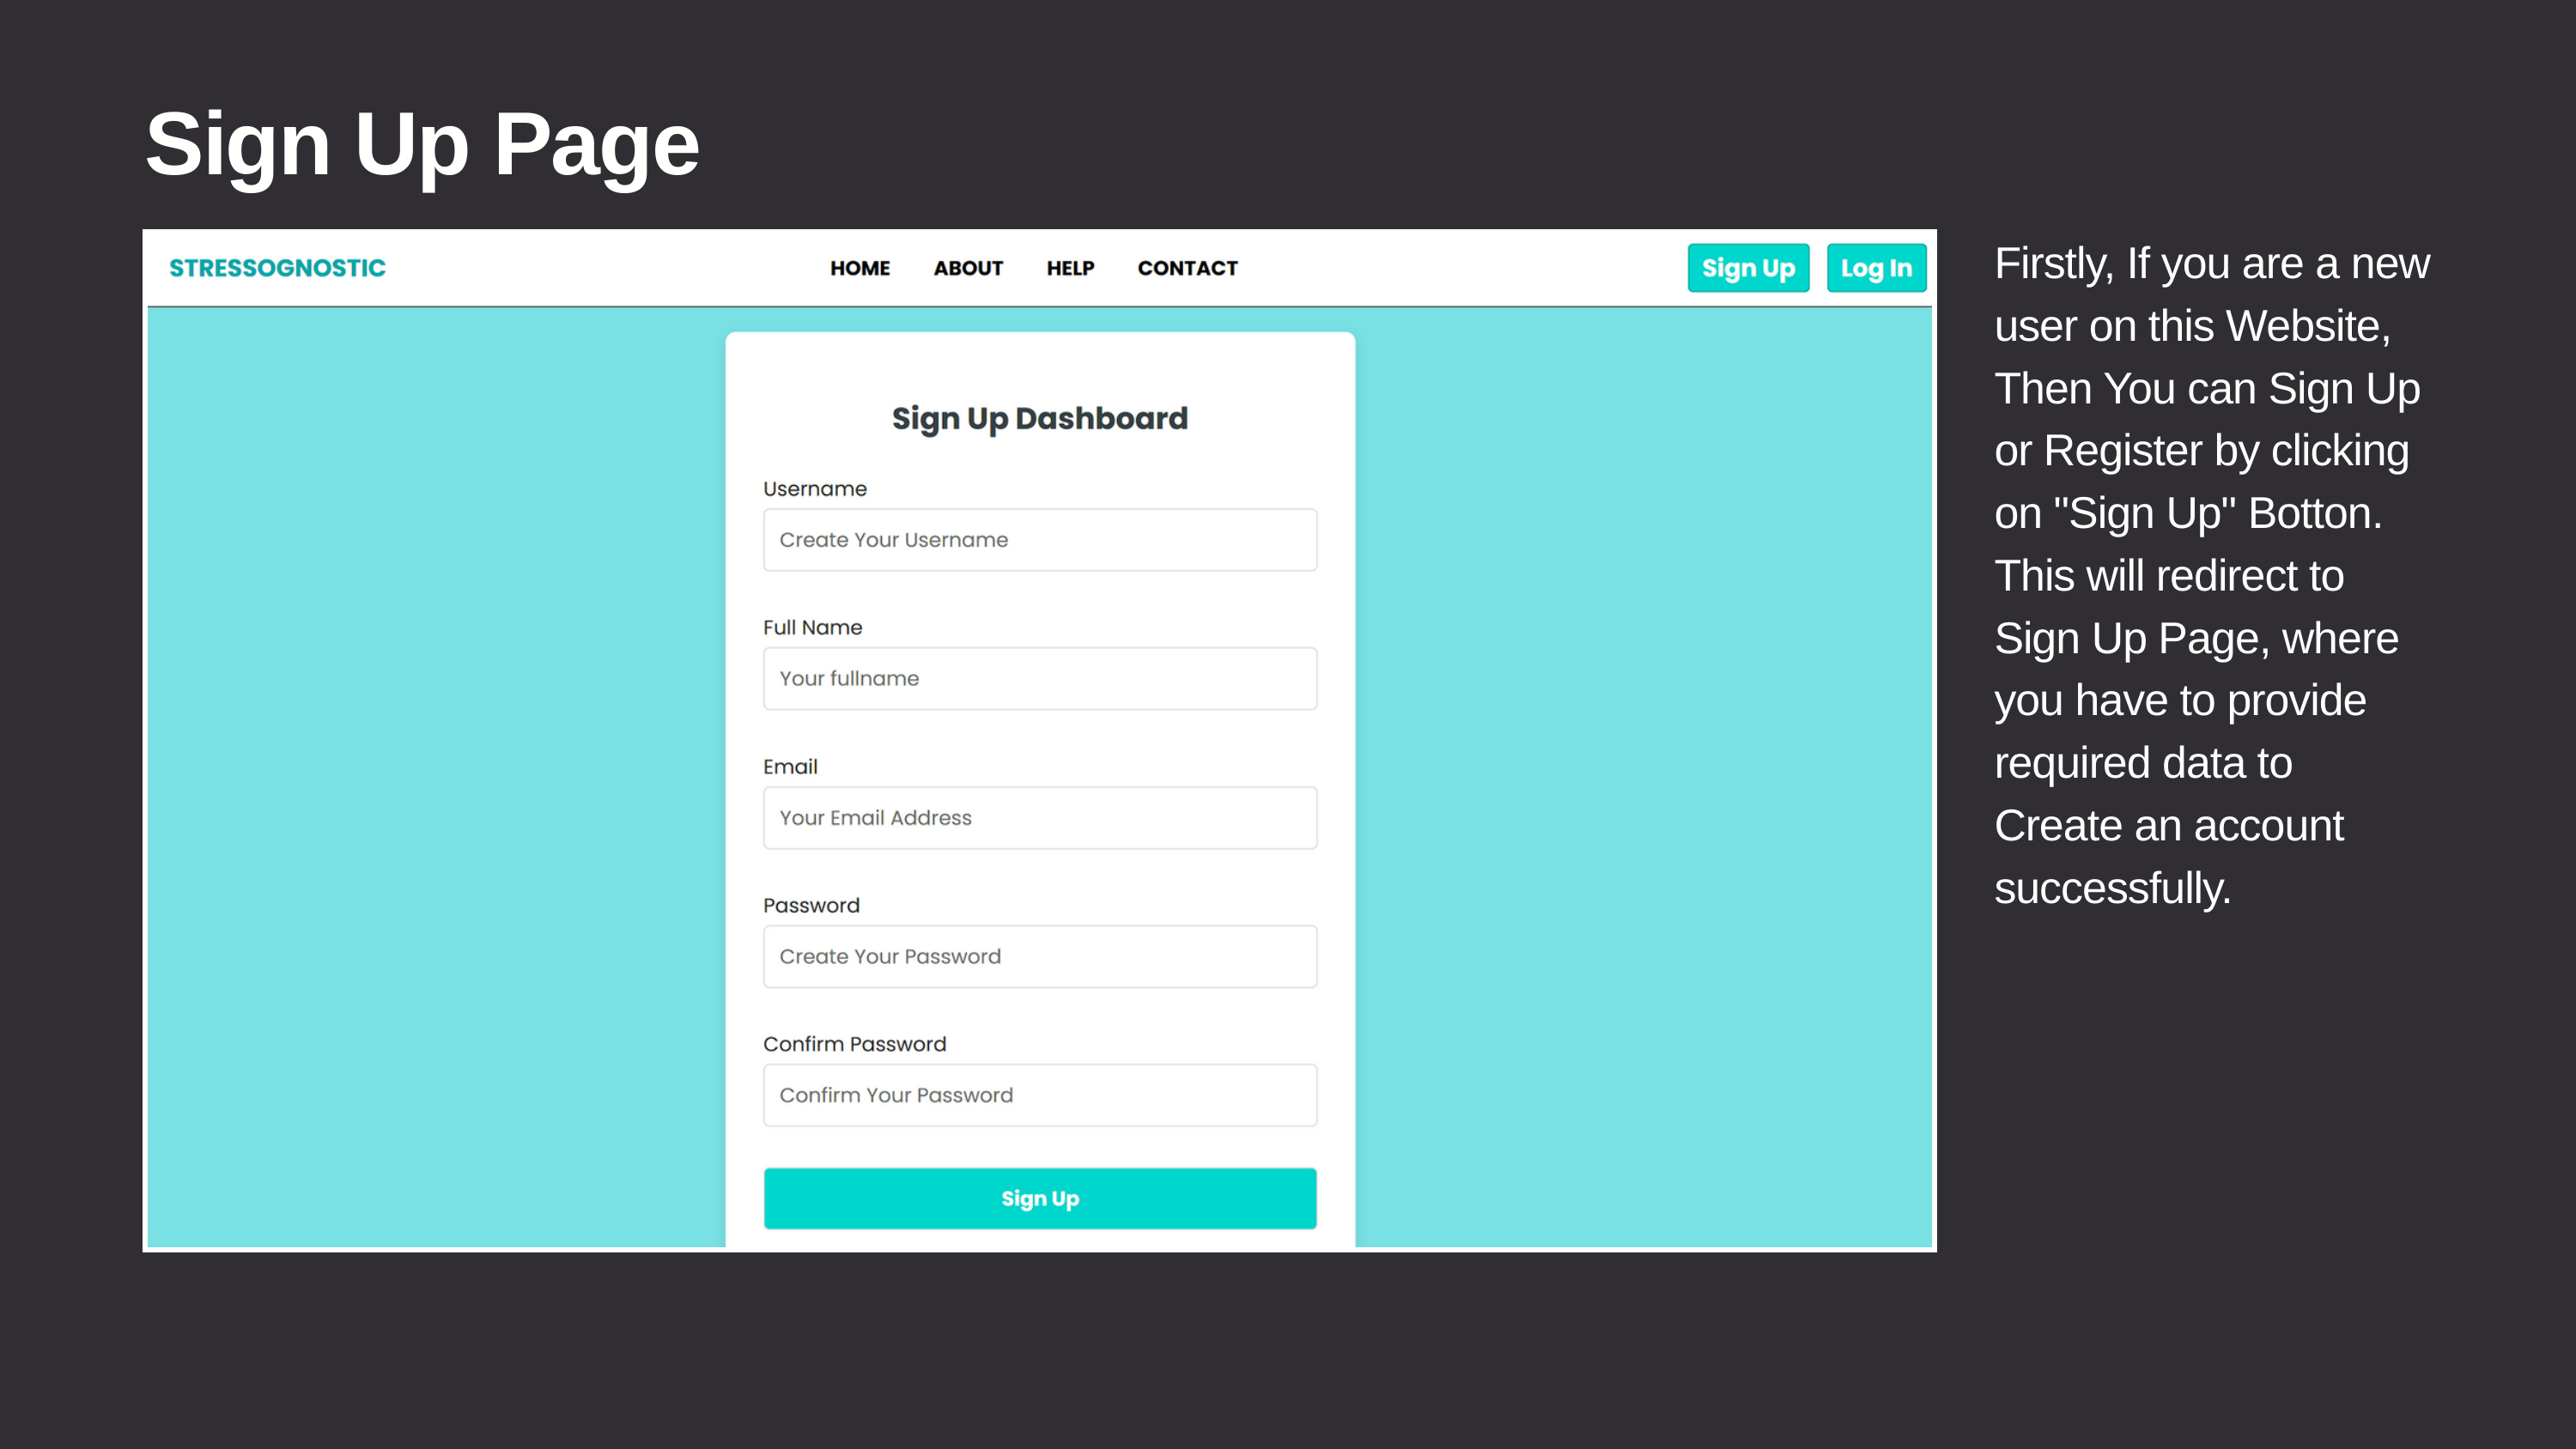

Sign Up Page
Firstly, If you are a new user on this Website, Then You can Sign Up or Register by clicking on "Sign Up" Botton. This will redirect to Sign Up Page, where you have to provide required data to Create an account successfully.